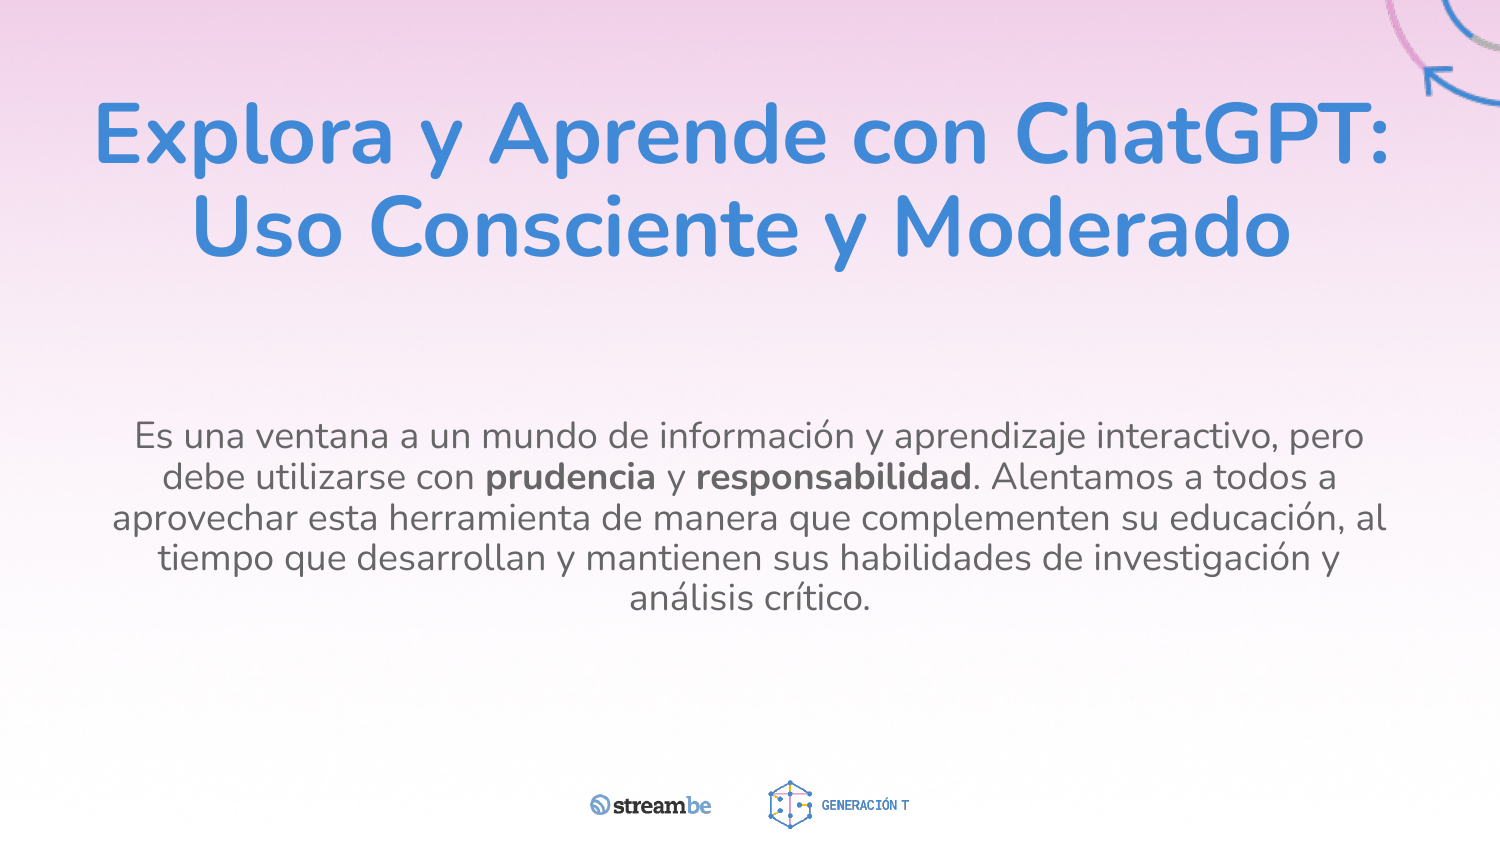

# Explora y Aprende con ChatGPT: Uso Consciente y Moderado
Es una ventana a un mundo de información y aprendizaje interactivo, pero debe utilizarse con prudencia y responsabilidad. Alentamos a todos a aprovechar esta herramienta de manera que complementen su educación, al tiempo que desarrollan y mantienen sus habilidades de investigación y análisis crítico.